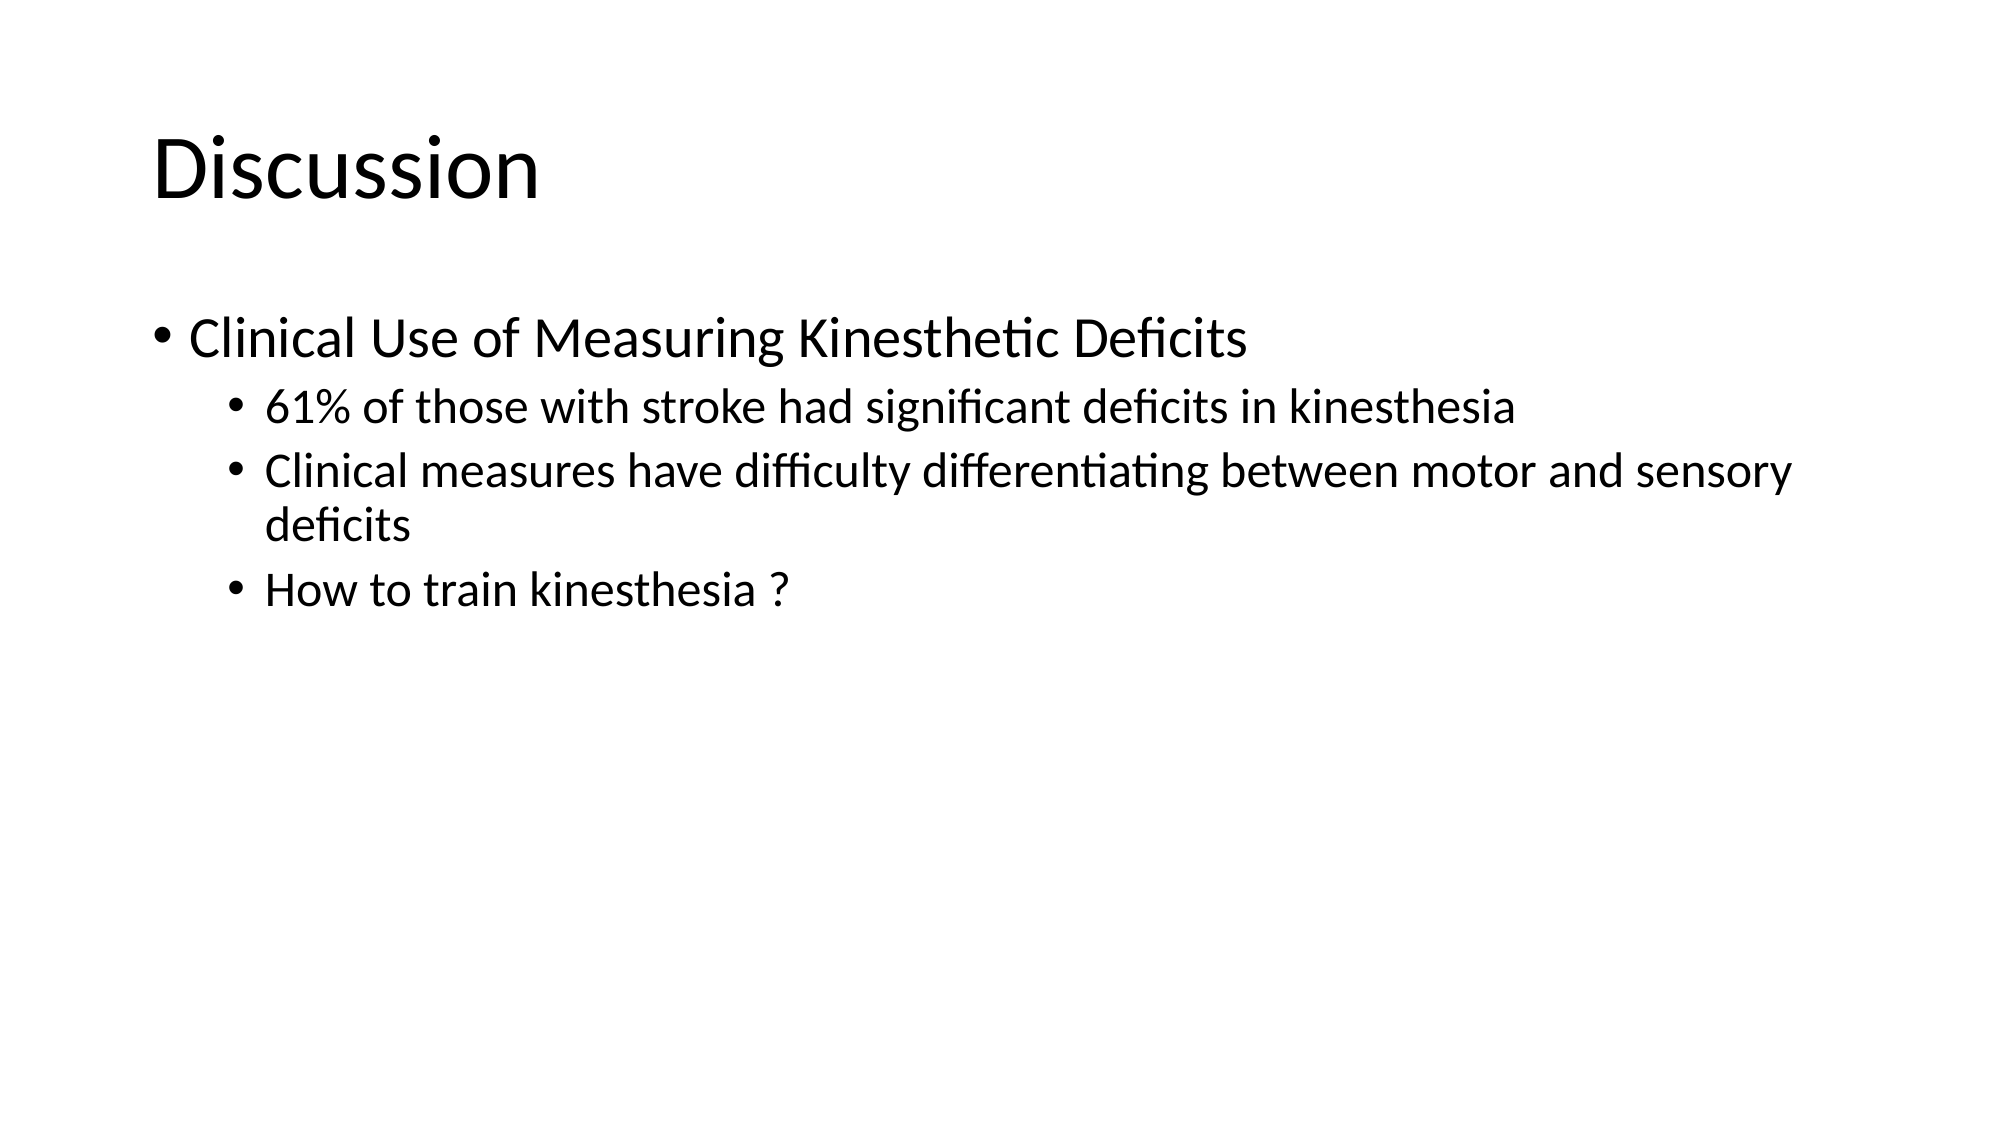

# Discussion
Clinical Use of Measuring Kinesthetic Deficits
61% of those with stroke had significant deficits in kinesthesia
Clinical measures have difficulty differentiating between motor and sensory deficits
How to train kinesthesia ?